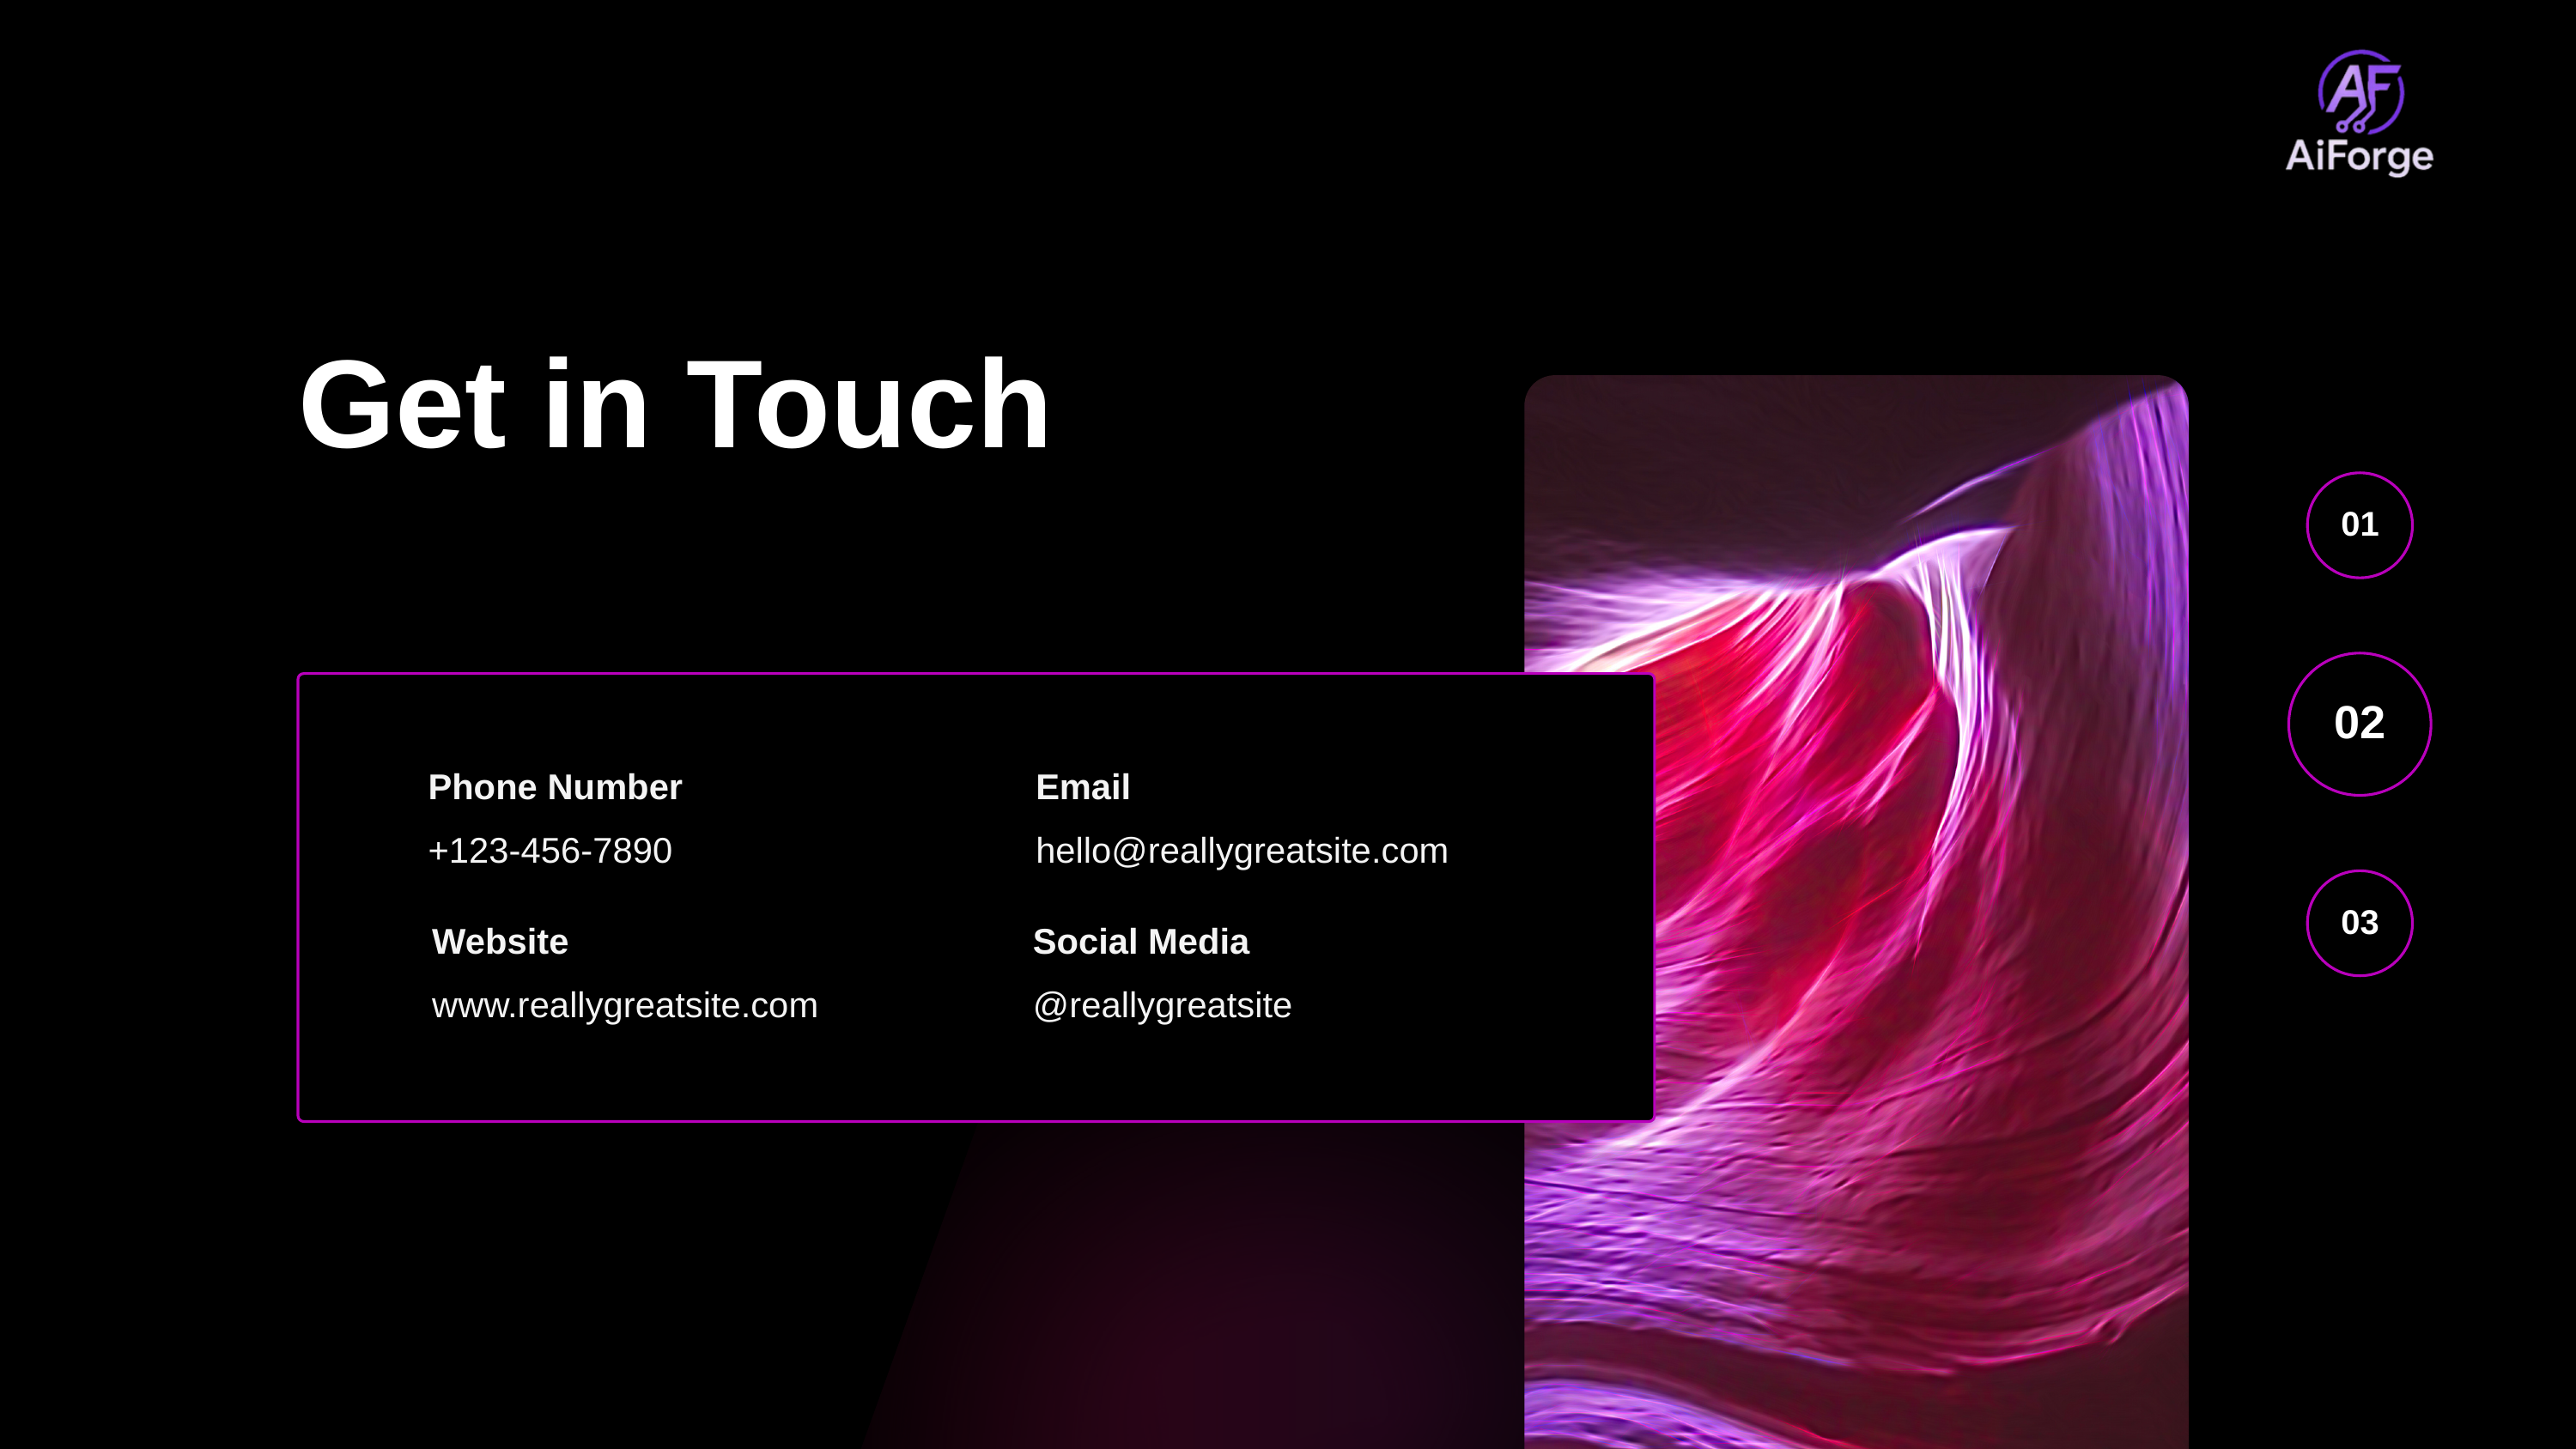

Get in Touch

01

02
Phone Number
Email
+123-456-7890
hello@reallygreatsite.com

03
Website
Social Media
www.reallygreatsite.com
@reallygreatsite